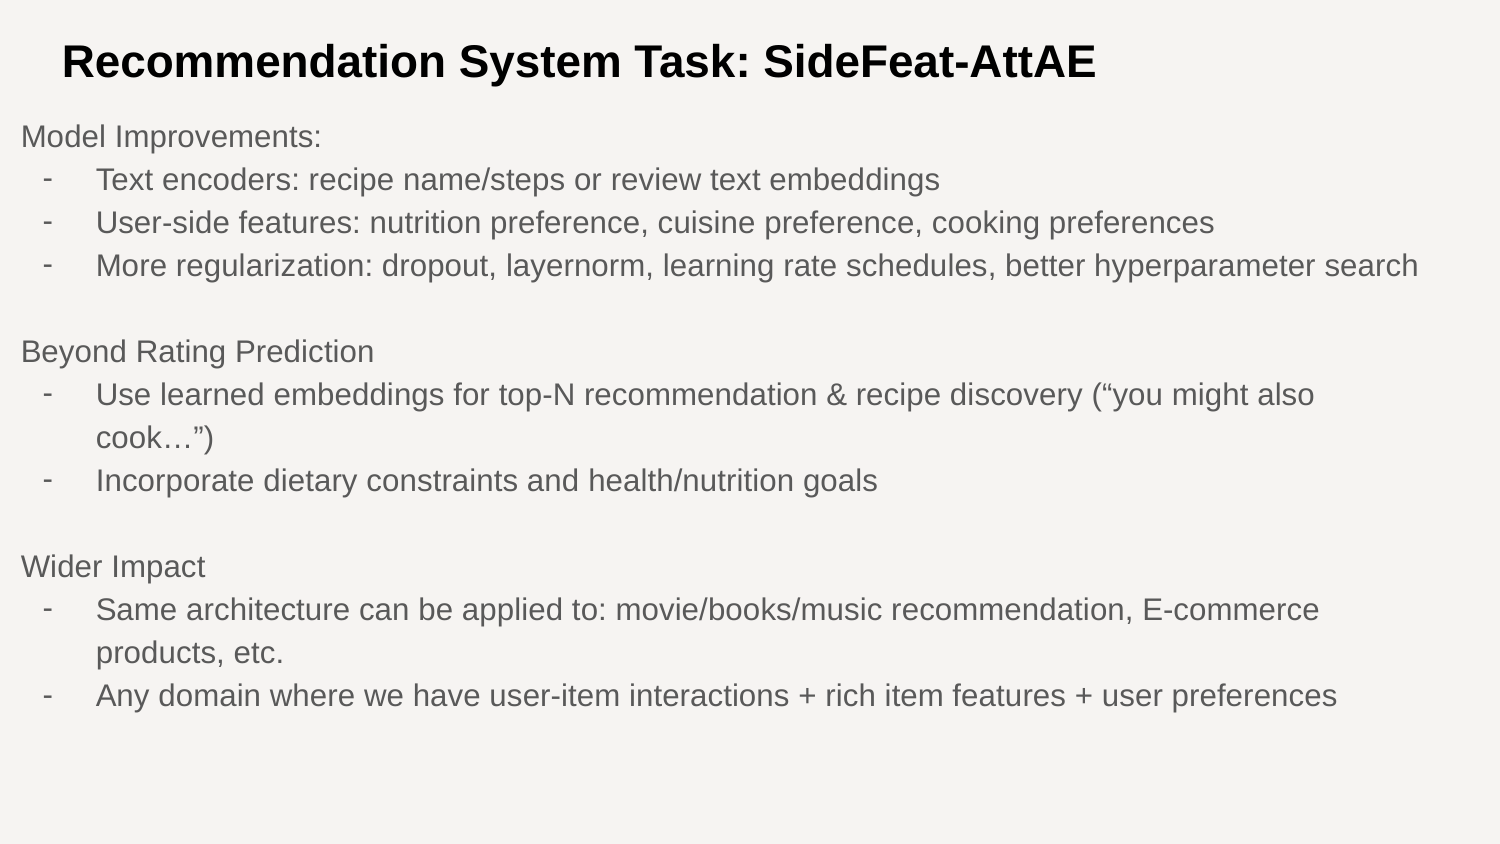

Recommendation System Task: SideFeat-AttAE
Model Improvements:
Text encoders: recipe name/steps or review text embeddings
User-side features: nutrition preference, cuisine preference, cooking preferences
More regularization: dropout, layernorm, learning rate schedules, better hyperparameter search

Beyond Rating Prediction
Use learned embeddings for top-N recommendation & recipe discovery (“you might also cook…”)
Incorporate dietary constraints and health/nutrition goals

Wider Impact
Same architecture can be applied to: movie/books/music recommendation, E-commerce products, etc.
Any domain where we have user-item interactions + rich item features + user preferences